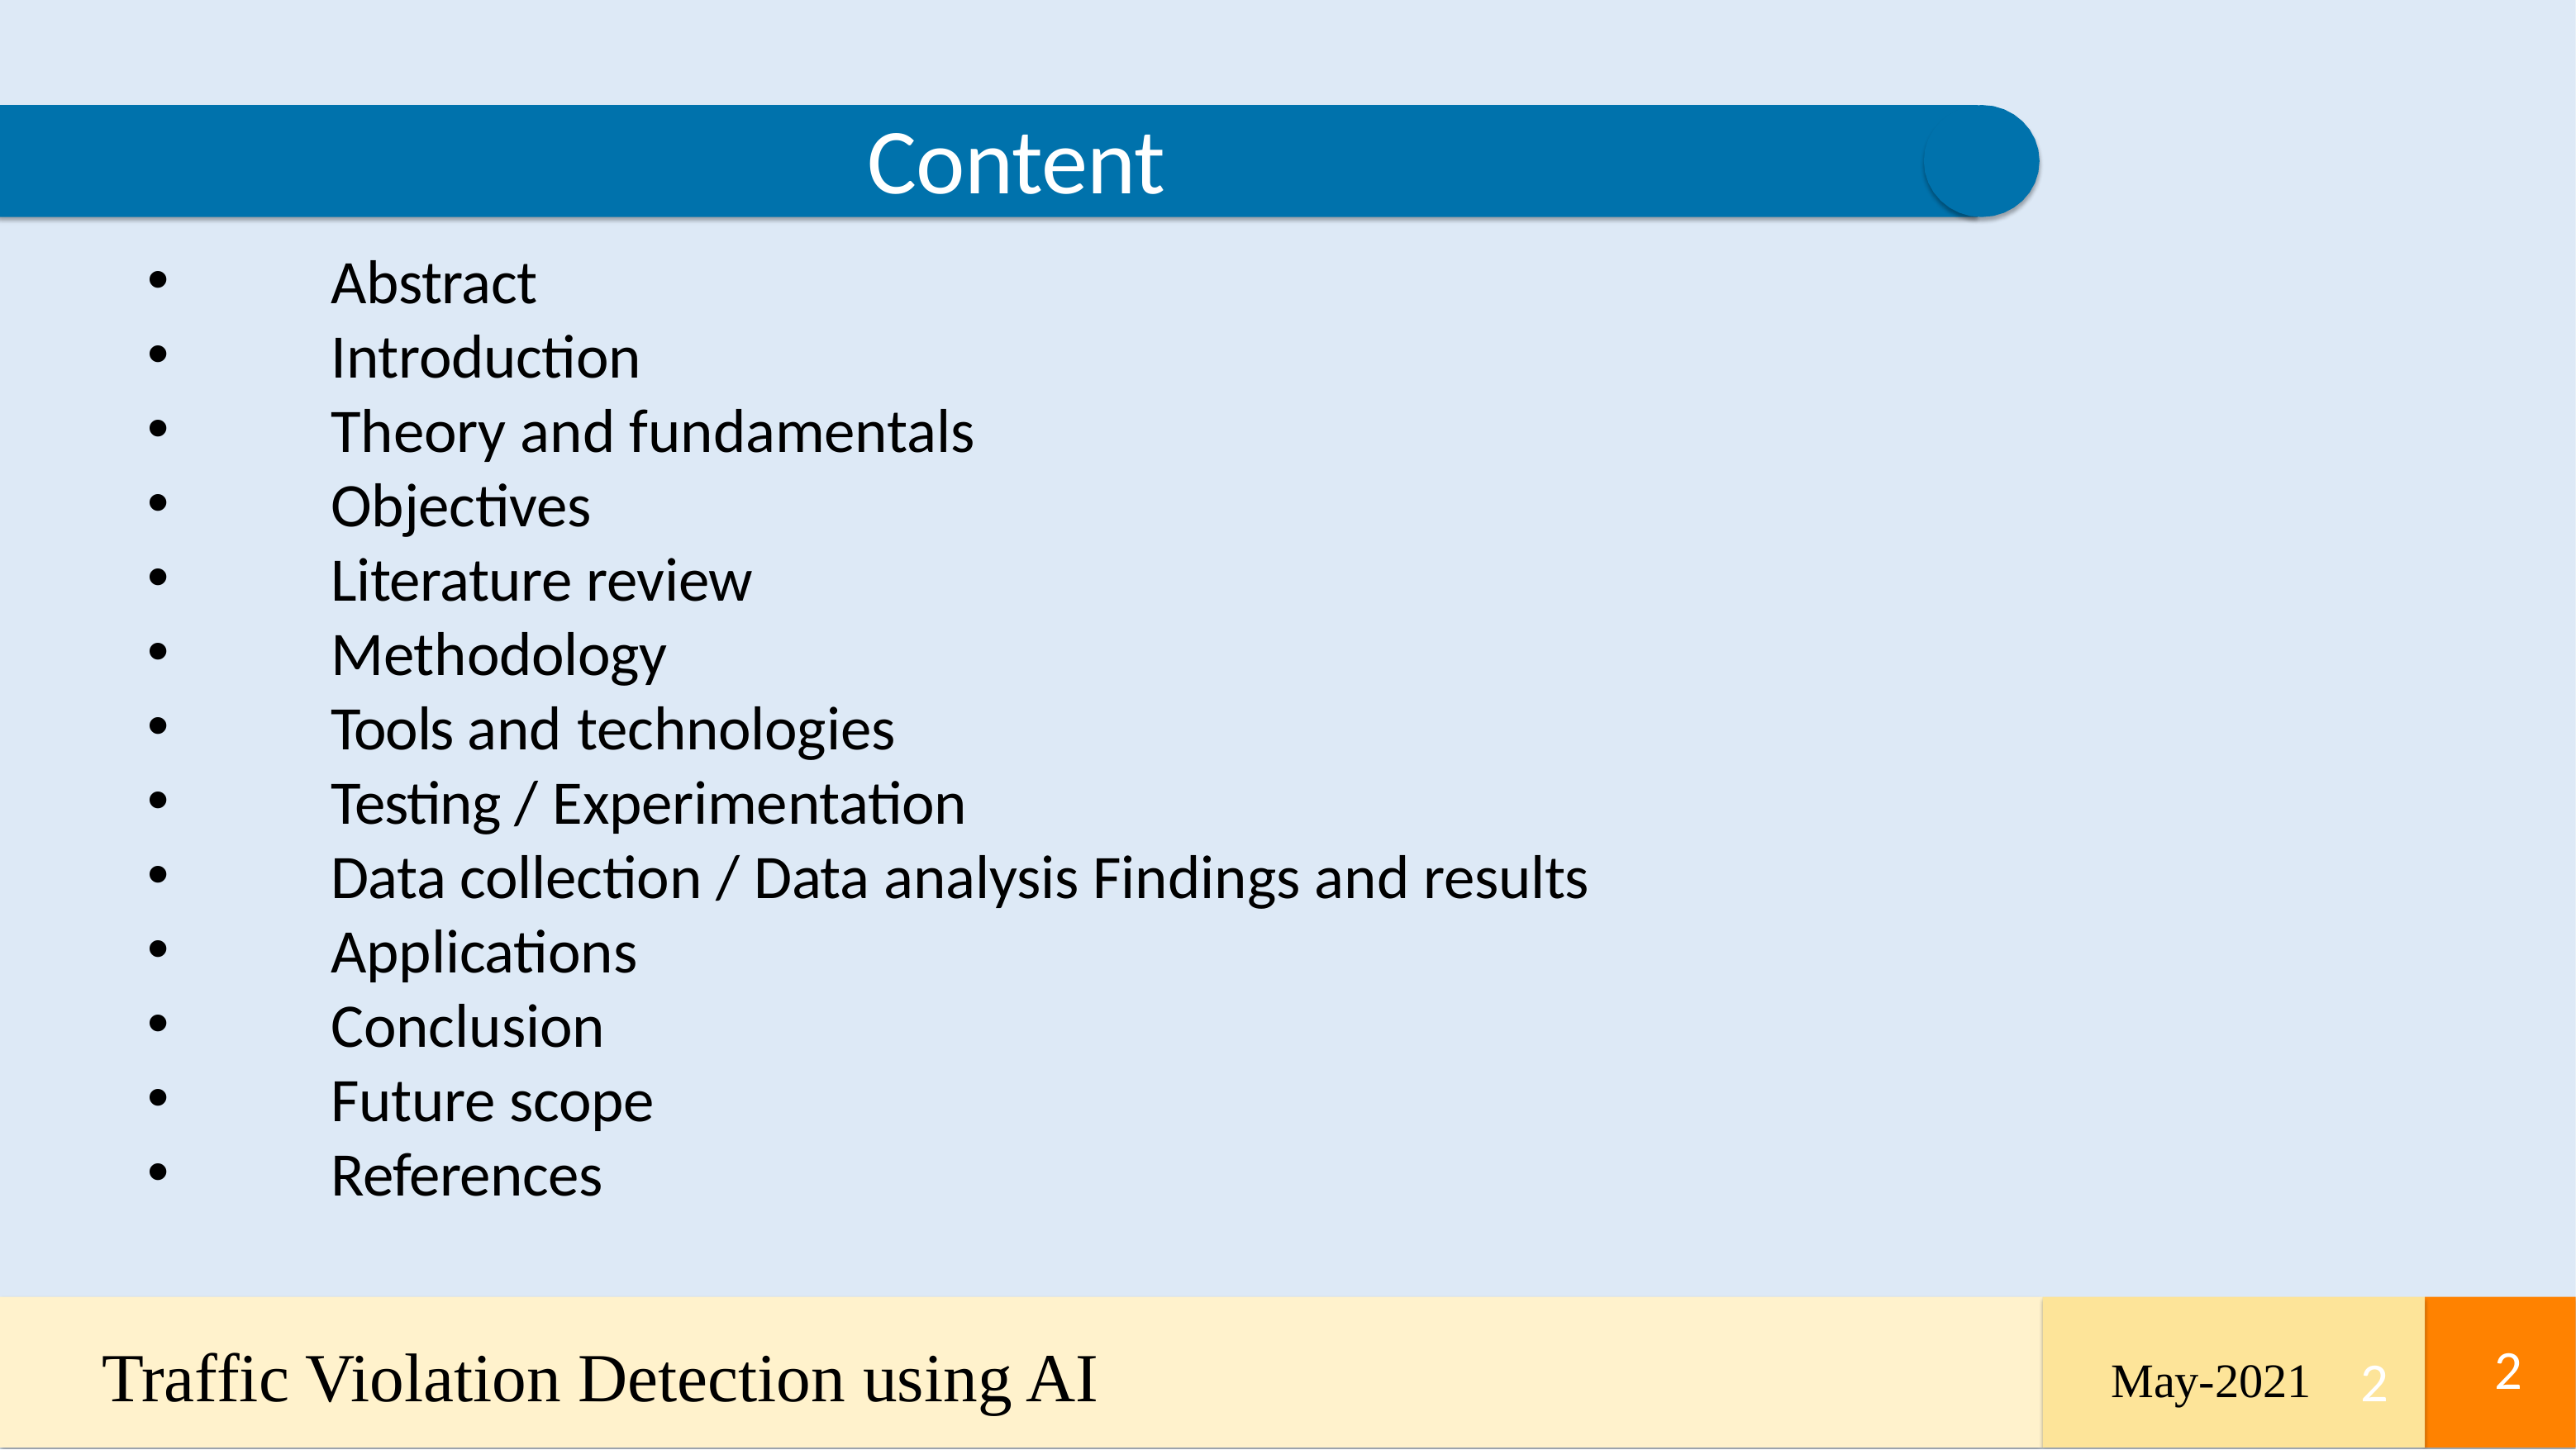

# Content

	Abstract
	Introduction
	Theory and fundamentals
	Objectives
	Literature review
	Methodology
	Tools and technologies
	Testing / Experimentation
	Data collection / Data analysis Findings and results
	Applications
	Conclusion
	Future scope
	References
Traffic Violation Detection using AI
2
May-2021
2